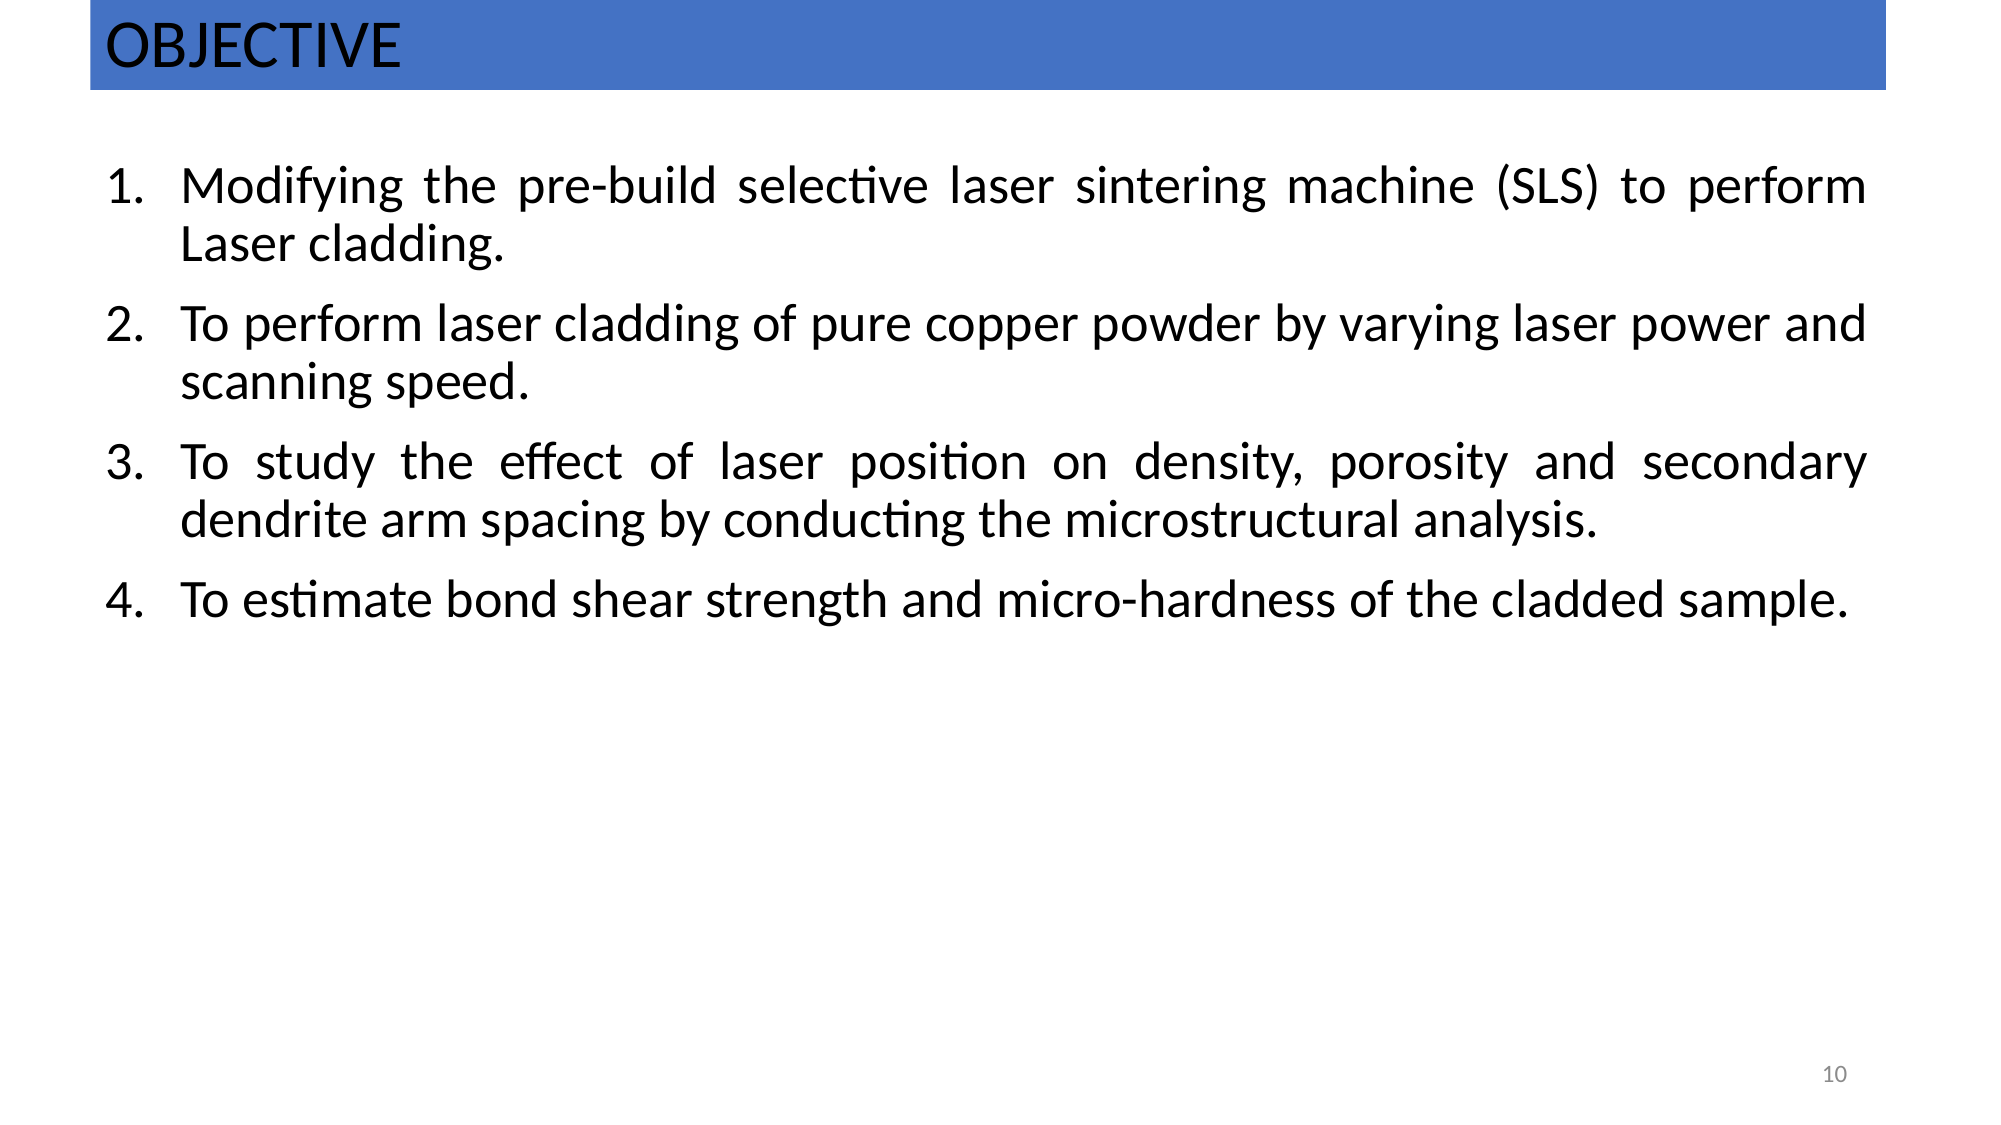

# OBJECTIVE
Modifying the pre-build selective laser sintering machine (SLS) to perform Laser cladding.
To perform laser cladding of pure copper powder by varying laser power and scanning speed.
To study the effect of laser position on density, porosity and secondary dendrite arm spacing by conducting the microstructural analysis.
To estimate bond shear strength and micro-hardness of the cladded sample.
10